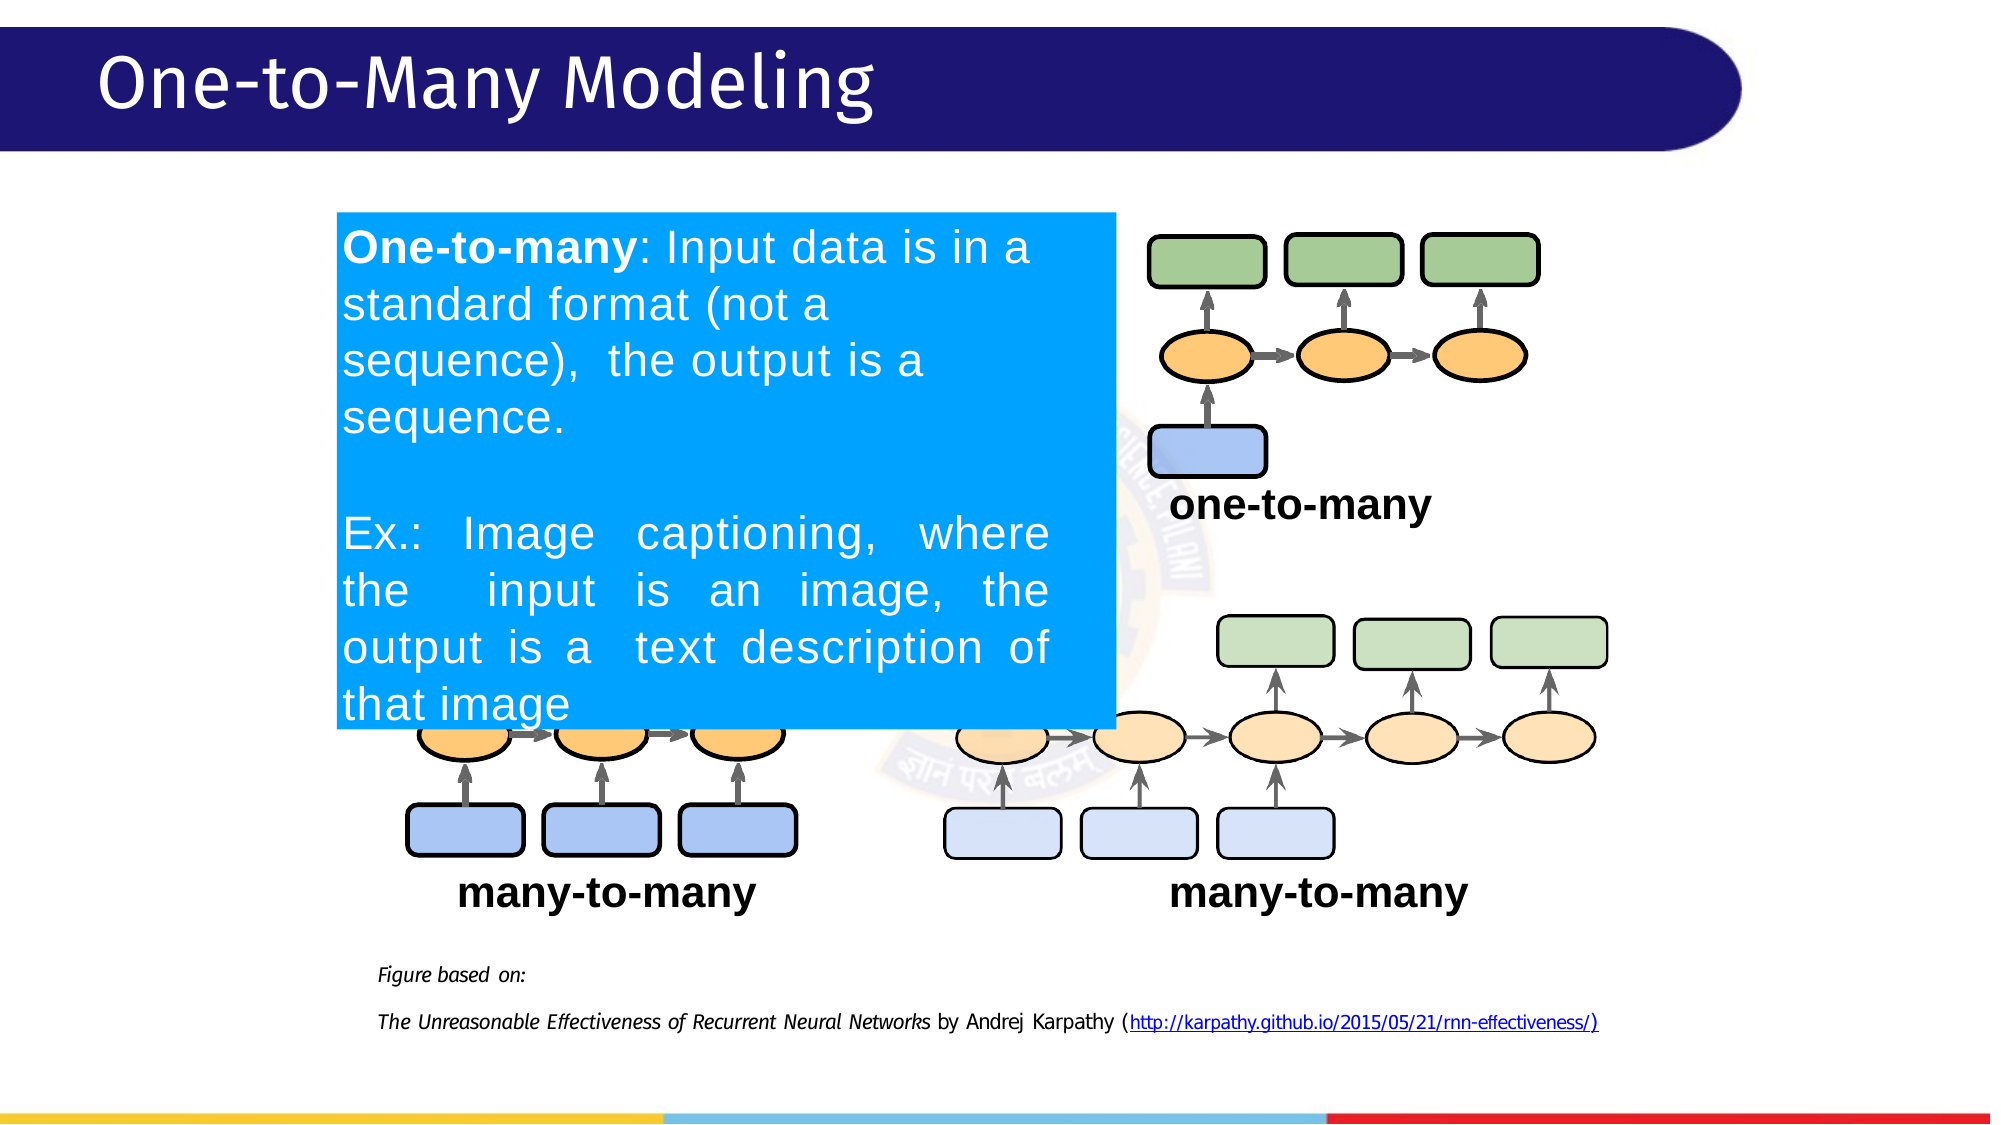

# One-to-Many Modeling
One-to-many: Input data is in a  standard format (not a sequence),  the output is a sequence.

Ex.: Image captioning, where the  input is an image, the output is a  text description of that image

one-to-many
many-to-one

many-to-many
many-to-many
Figure based on:
The Unreasonable Eﬀectiveness of Recurrent Neural Networks by Andrej Karpathy (http://karpathy.github.io/2015/05/21/rnn-eﬀectiveness/)